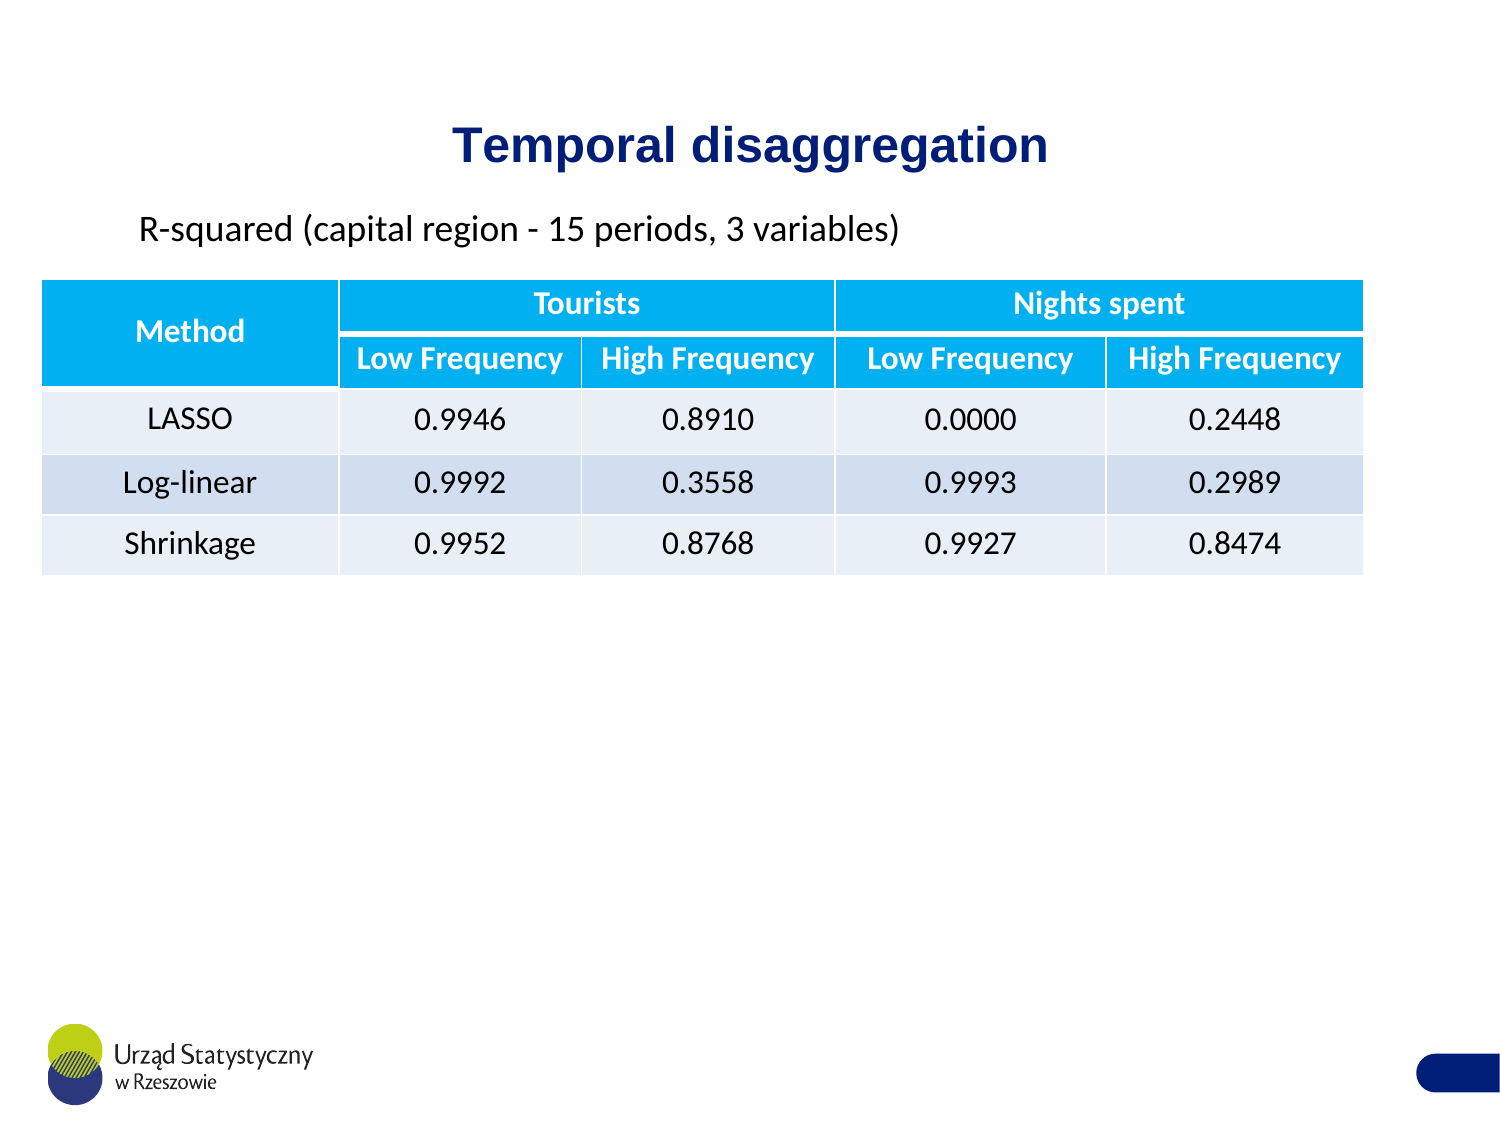

# Temporal disaggregation
R-squared (capital region - 15 periods, 3 variables)
| Method | Tourists |  | Nights spent |  |
| --- | --- | --- | --- | --- |
|  | Low Frequency | High Frequency | Low Frequency | High Frequency |
| LASSO | 0.9946 | 0.8910 | 0.0000 | 0.2448 |
| Log-linear | 0.9992 | 0.3558 | 0.9993 | 0.2989 |
| Shrinkage | 0.9952 | 0.8768 | 0.9927 | 0.8474 |